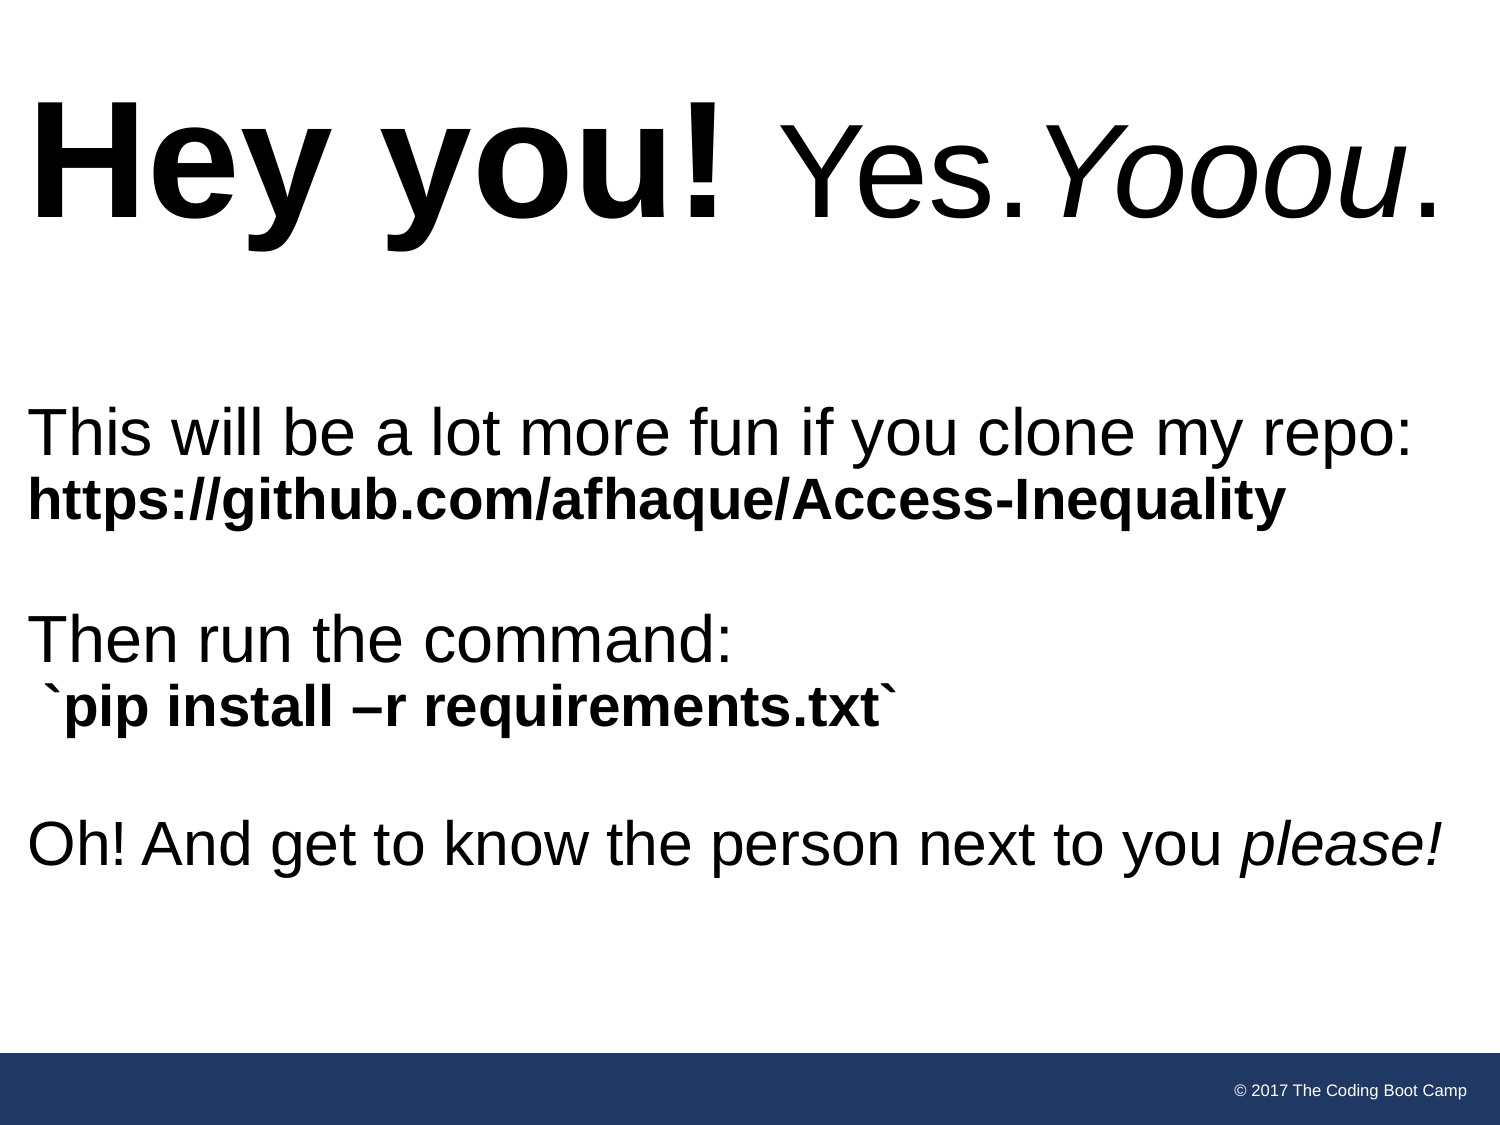

# Hey you! Yes.Yooou. This will be a lot more fun if you clone my repo: https://github.com/afhaque/Access-Inequality Then run the command: `pip install –r requirements.txt` Oh! And get to know the person next to you please!